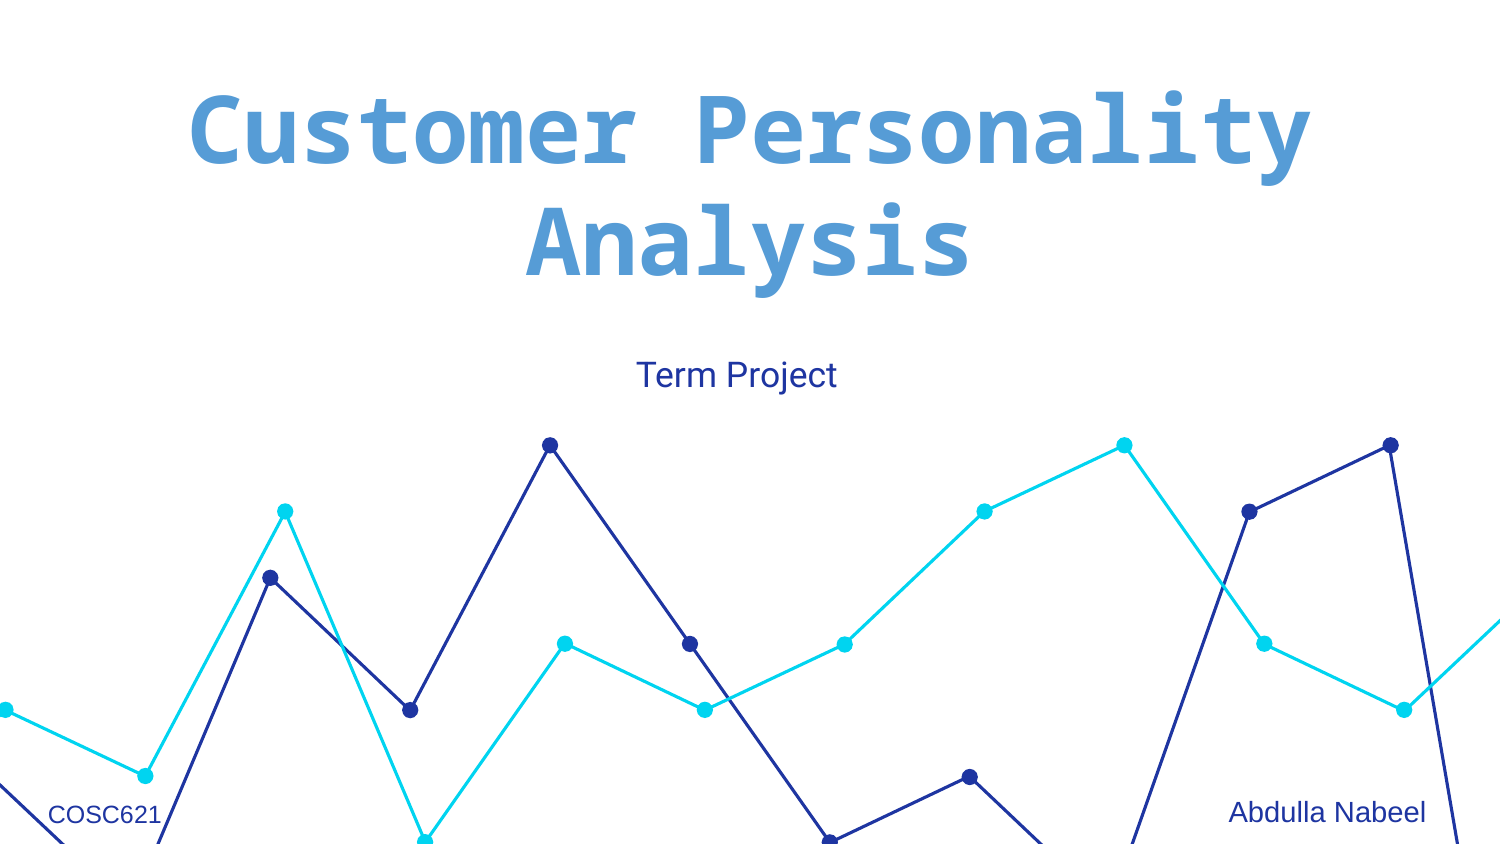

# Customer Personality Analysis
Term Project

Abdulla Nabeel

COSC621